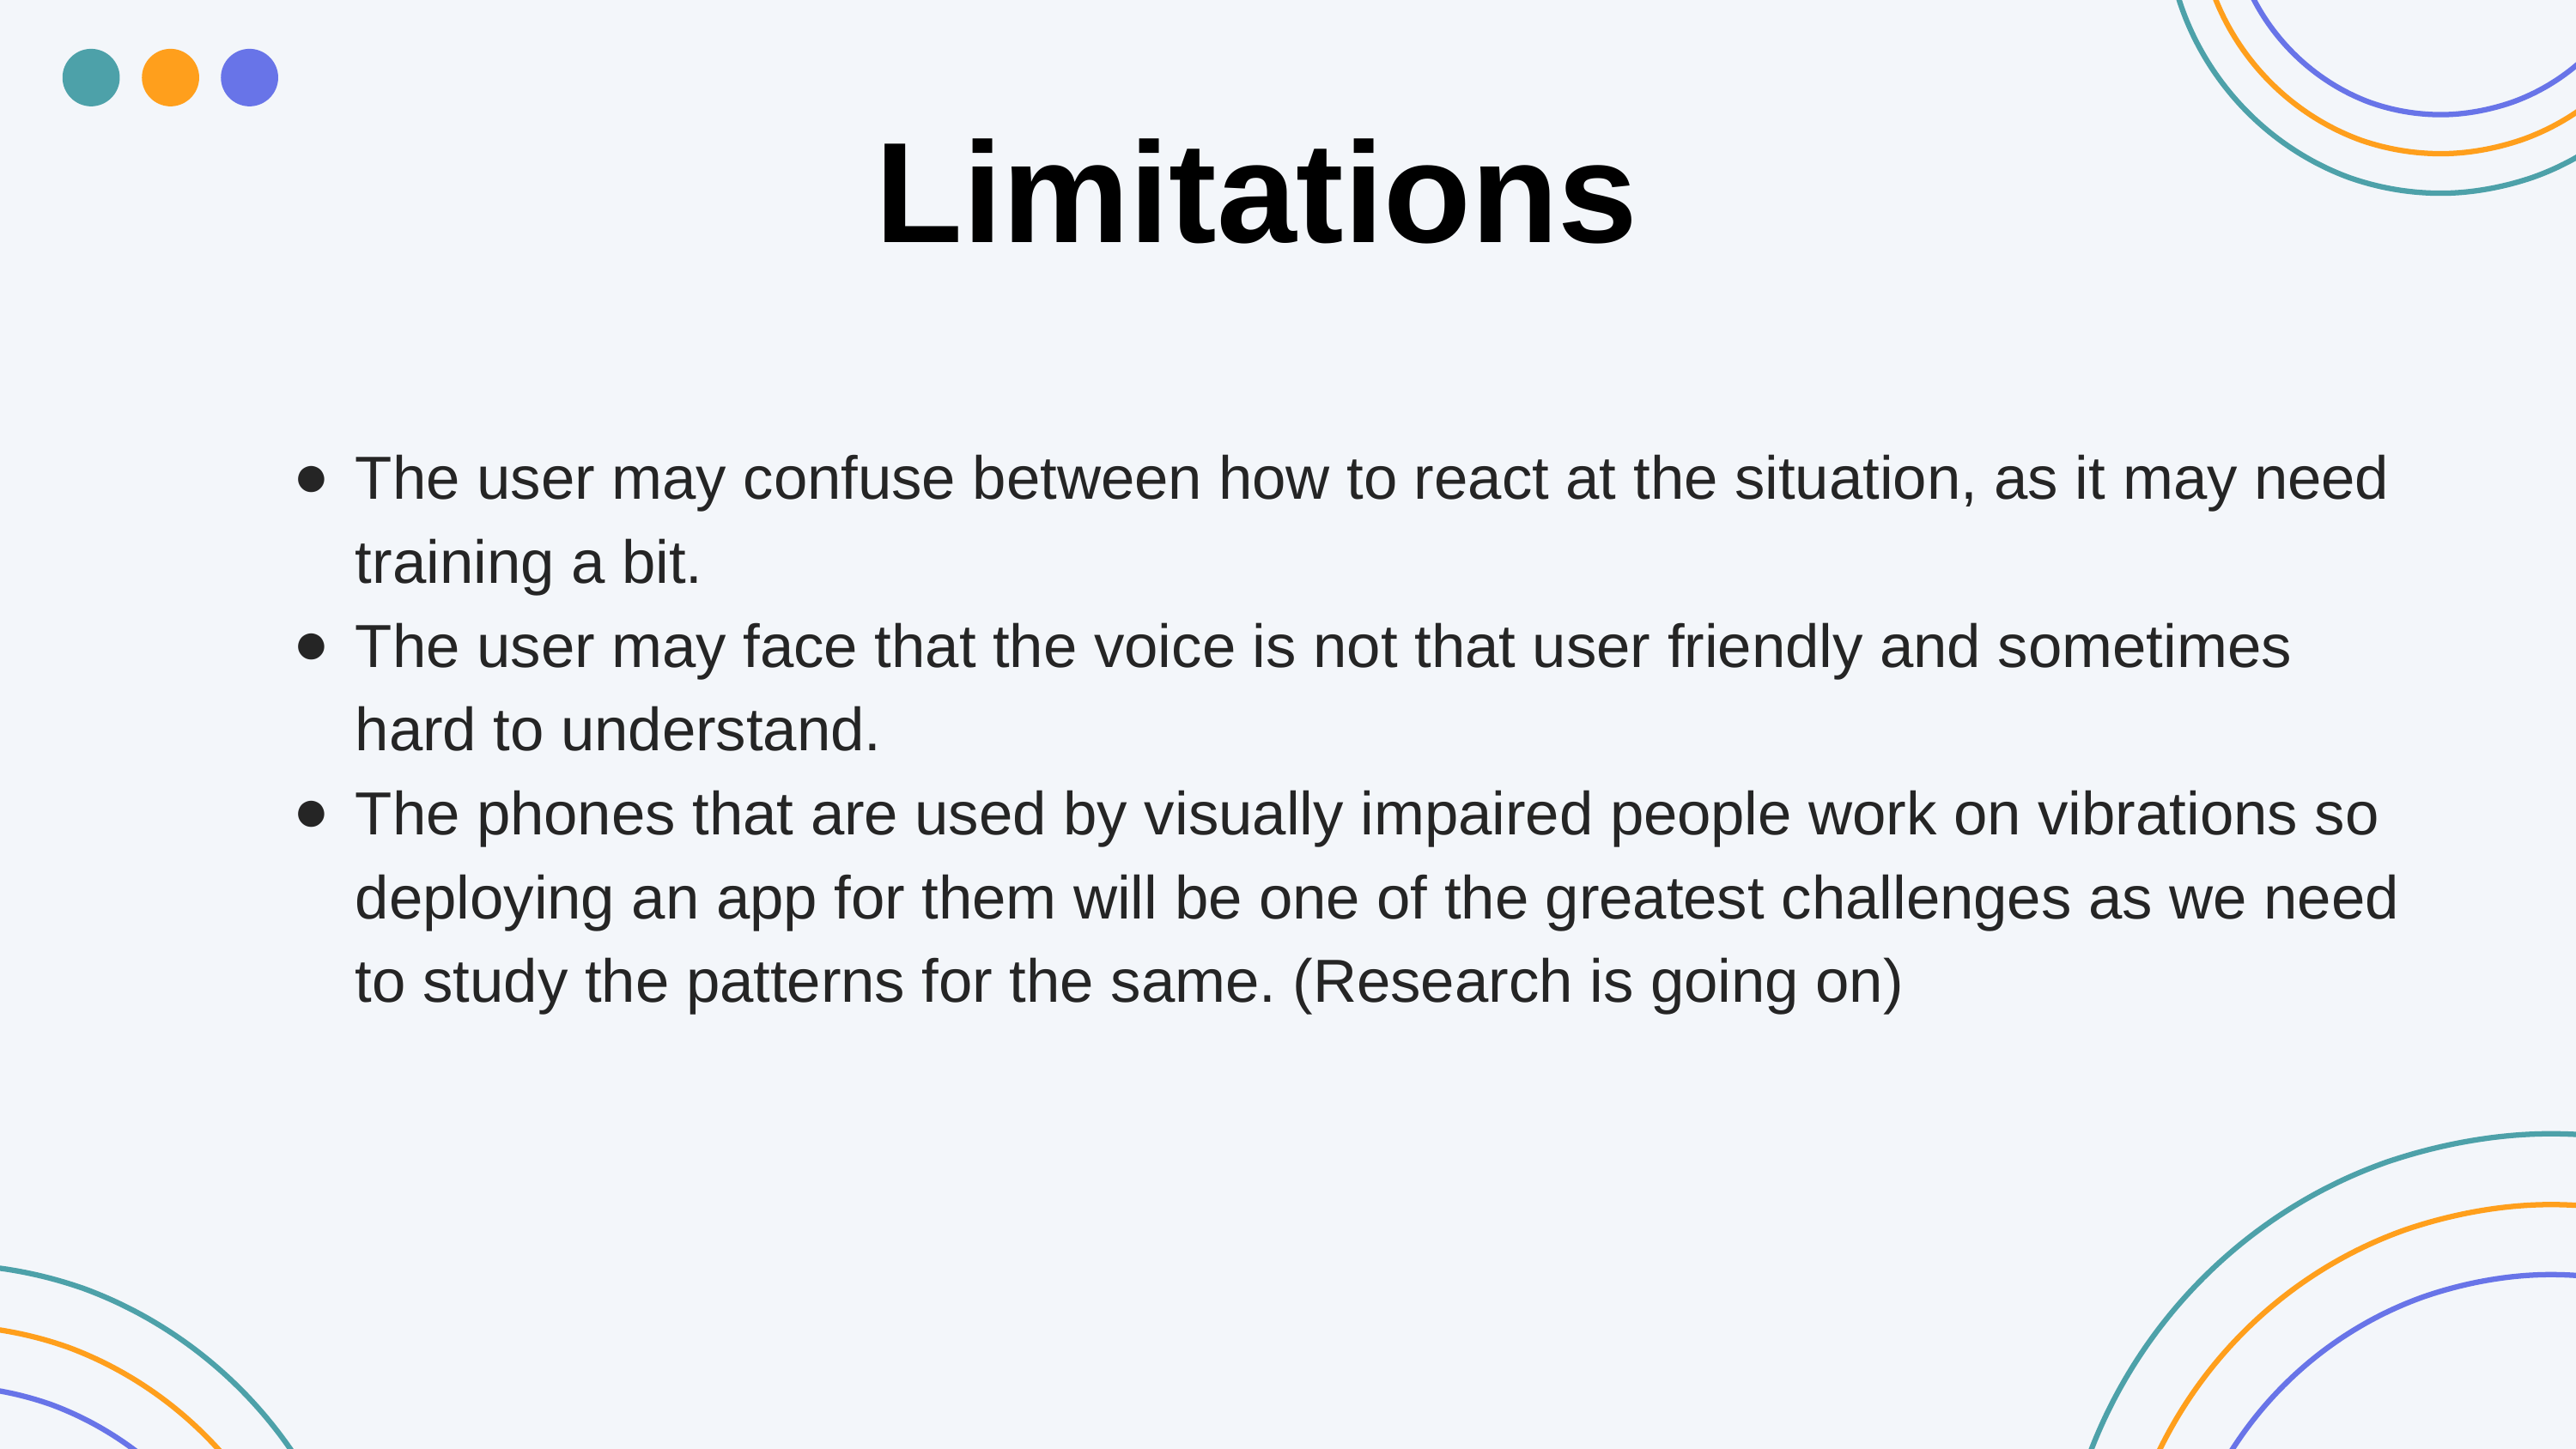

Limitations
The user may confuse between how to react at the situation, as it may need training a bit.
The user may face that the voice is not that user friendly and sometimes hard to understand.
The phones that are used by visually impaired people work on vibrations so deploying an app for them will be one of the greatest challenges as we need to study the patterns for the same. (Research is going on)